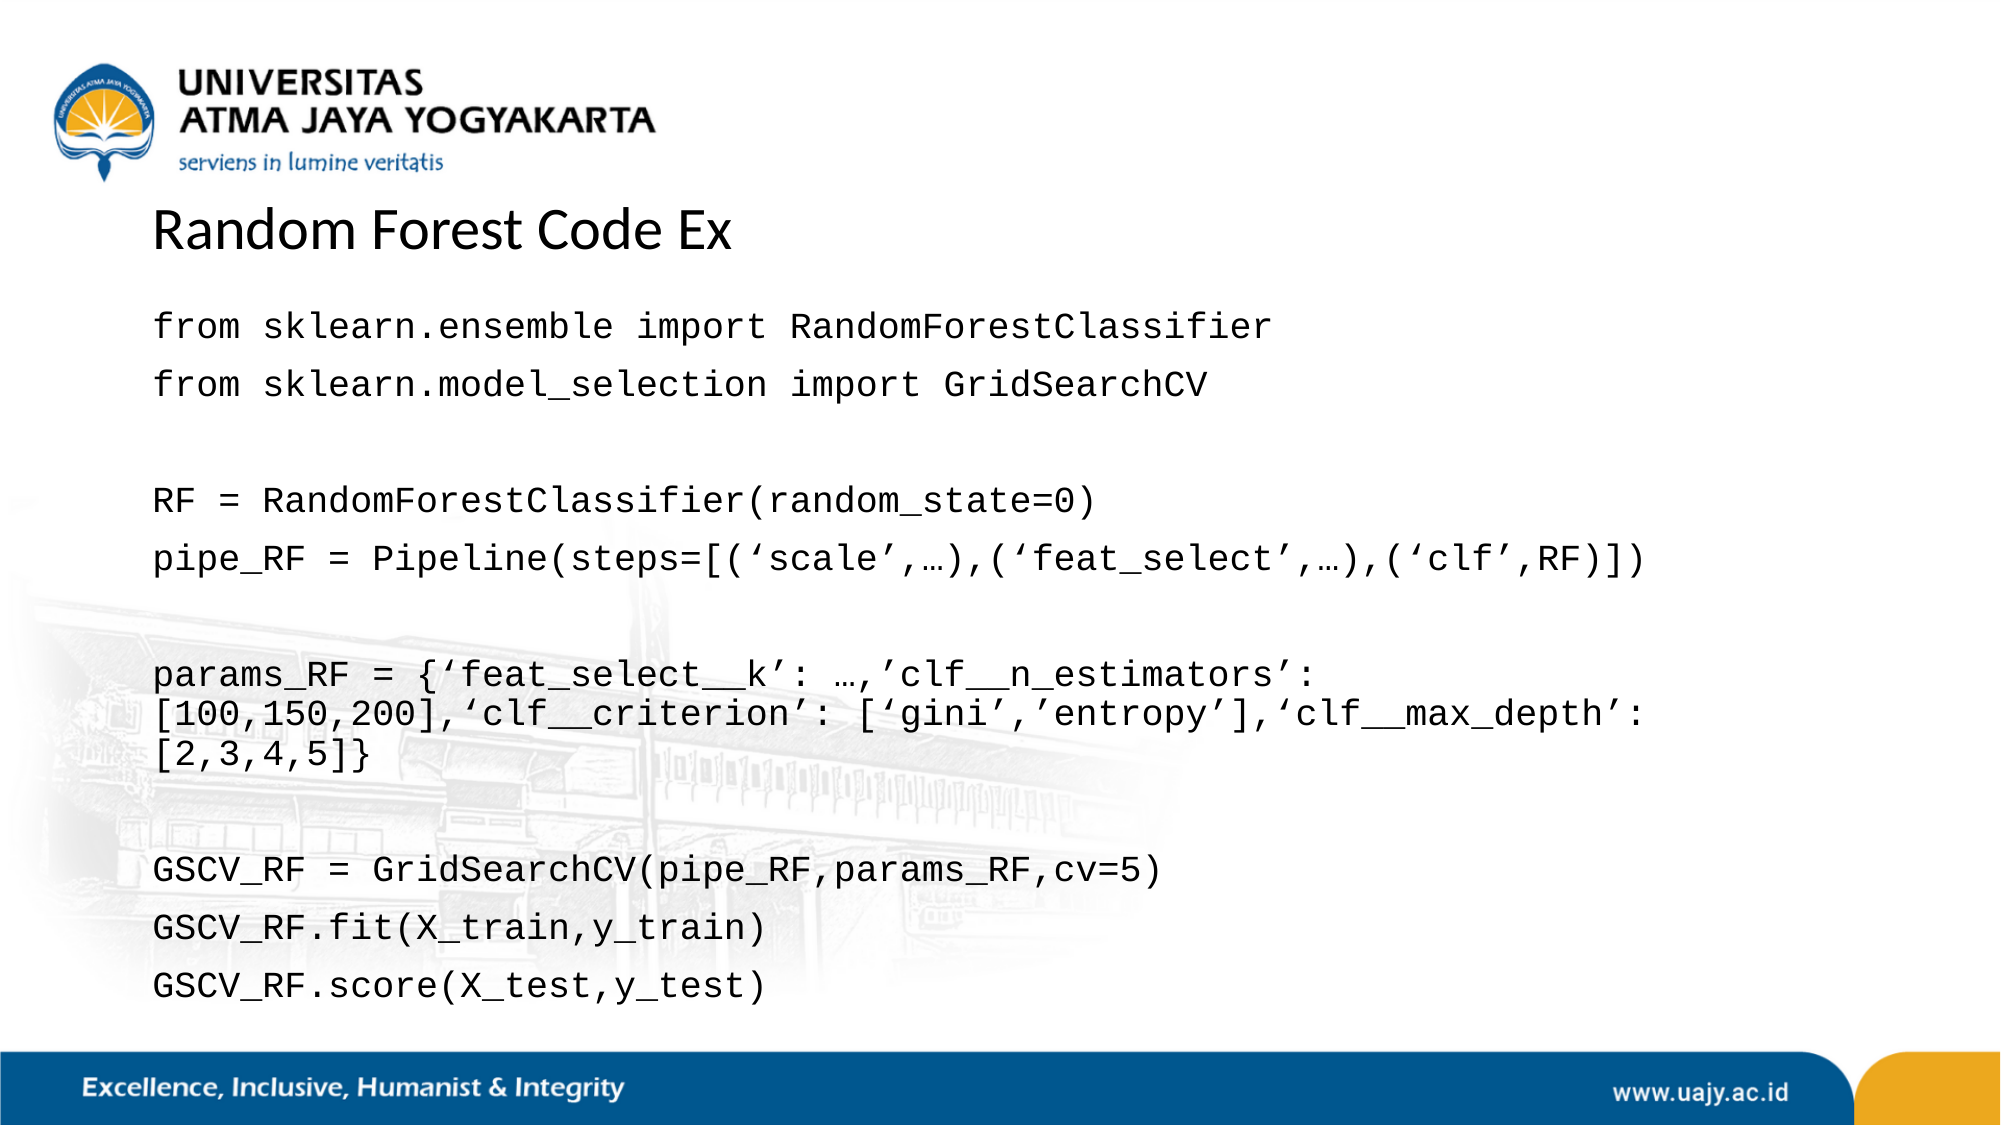

# Random Forest Code Ex
from sklearn.ensemble import RandomForestClassifier
from sklearn.model_selection import GridSearchCV

RF = RandomForestClassifier(random_state=0)
pipe_RF = Pipeline(steps=[(‘scale’,…),(‘feat_select’,…),(‘clf’,RF)])

params_RF = {‘feat_select__k’: …,’clf__n_estimators’:[100,150,200],‘clf__criterion’: [‘gini’,’entropy’],‘clf__max_depth’:[2,3,4,5]}

GSCV_RF = GridSearchCV(pipe_RF,params_RF,cv=5)
GSCV_RF.fit(X_train,y_train)
GSCV_RF.score(X_test,y_test)